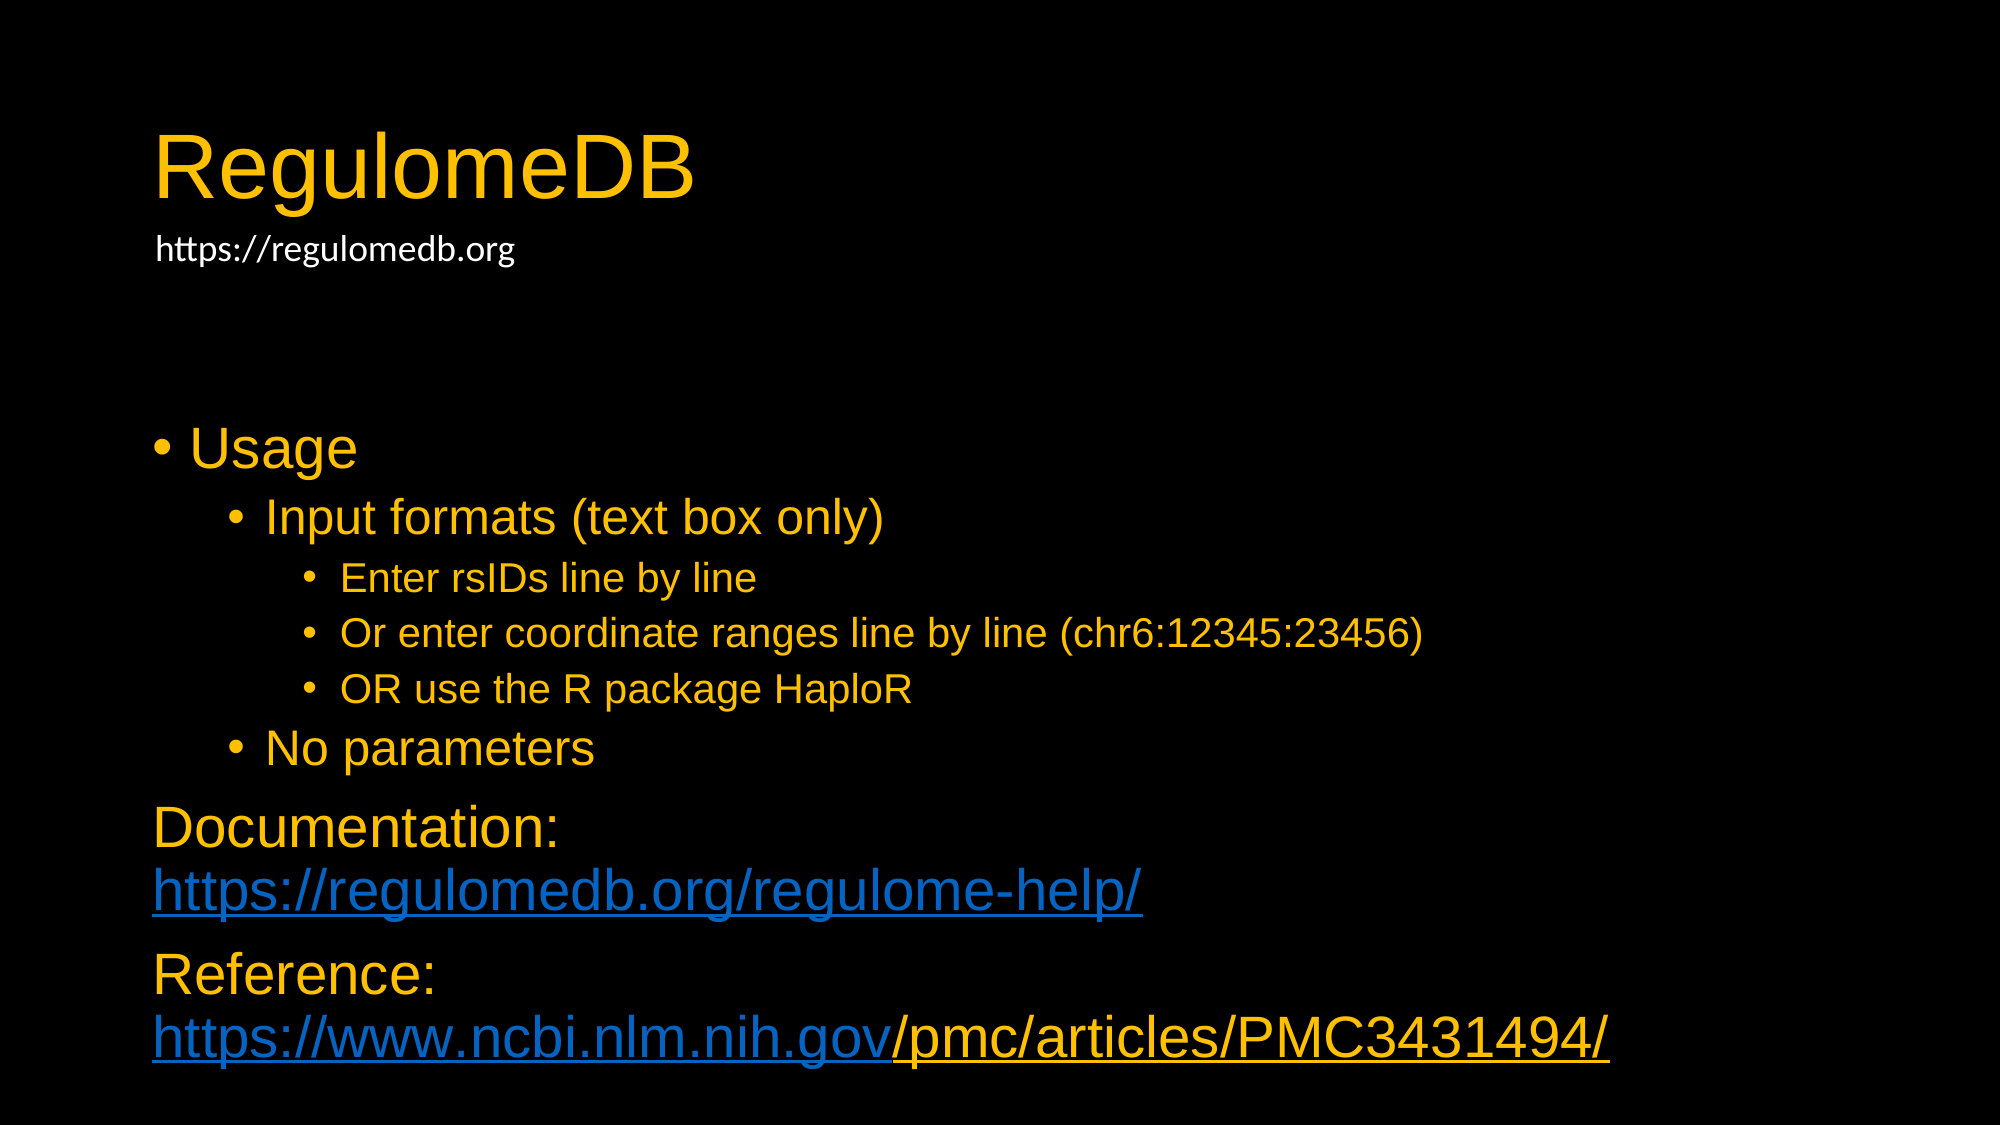

# RegulomeDB
https://regulomedb.org
Usage
Input formats (text box only)
Enter rsIDs line by line
Or enter coordinate ranges line by line (chr6:12345:23456)
OR use the R package HaploR
No parameters
Documentation:
https://regulomedb.org/regulome-help/
Reference:
https://www.ncbi.nlm.nih.gov/pmc/articles/PMC3431494/